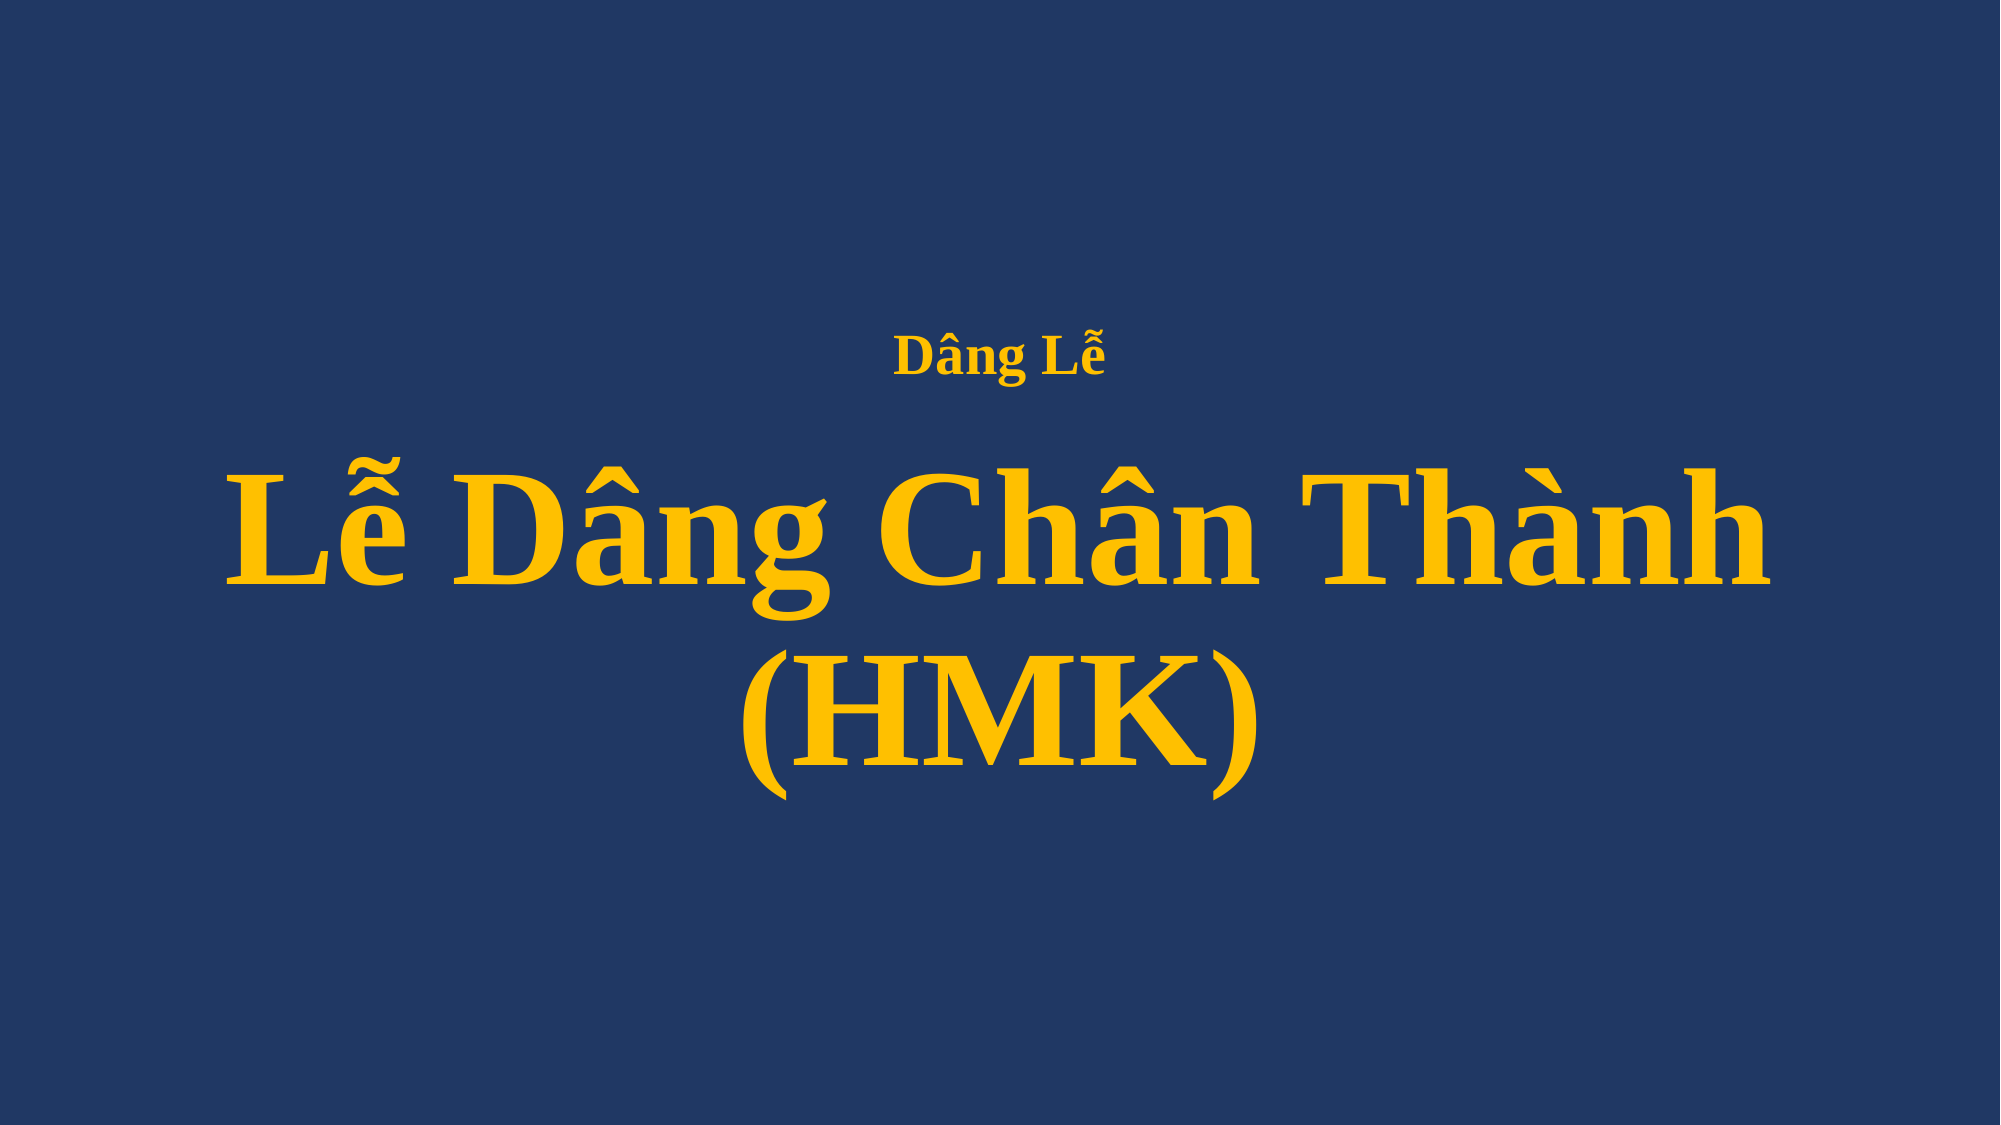

# Dâng Lễ Lễ Dâng Chân Thành (HMK)